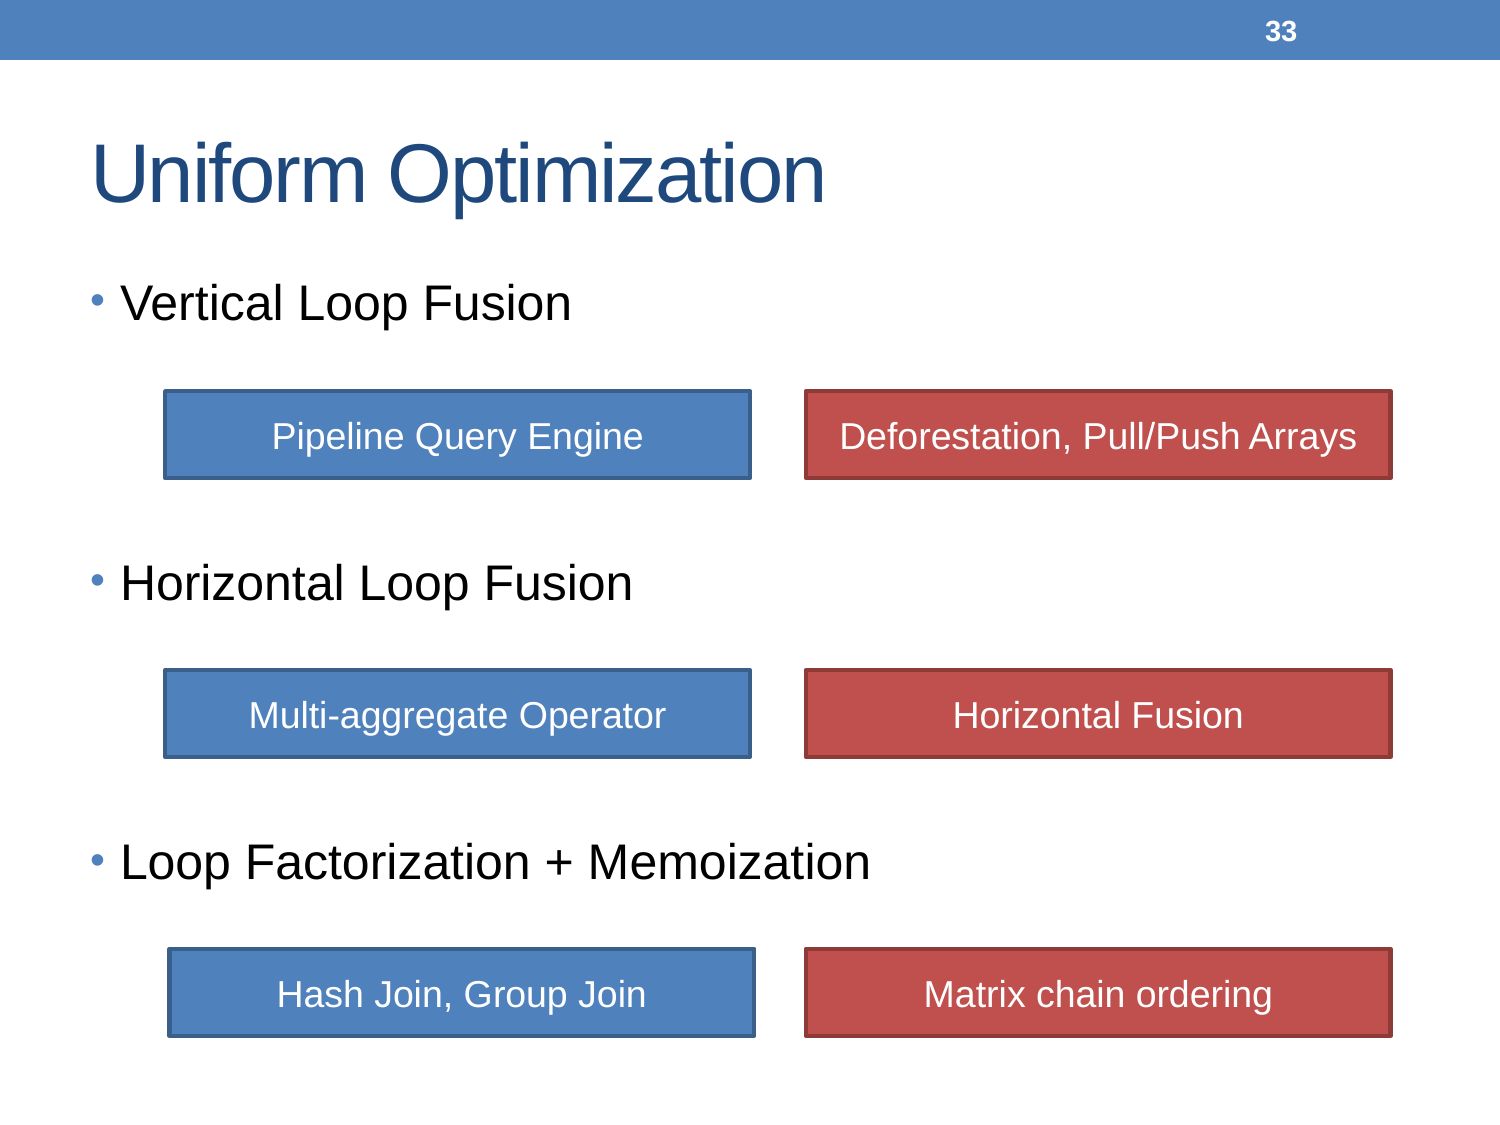

33
# Uniform Optimization
Vertical Loop Fusion

Horizontal Loop Fusion

Loop Factorization + Memoization

Pipeline Query Engine
Deforestation, Pull/Push Arrays
Multi-aggregate Operator
Horizontal Fusion
Hash Join, Group Join
Matrix chain ordering